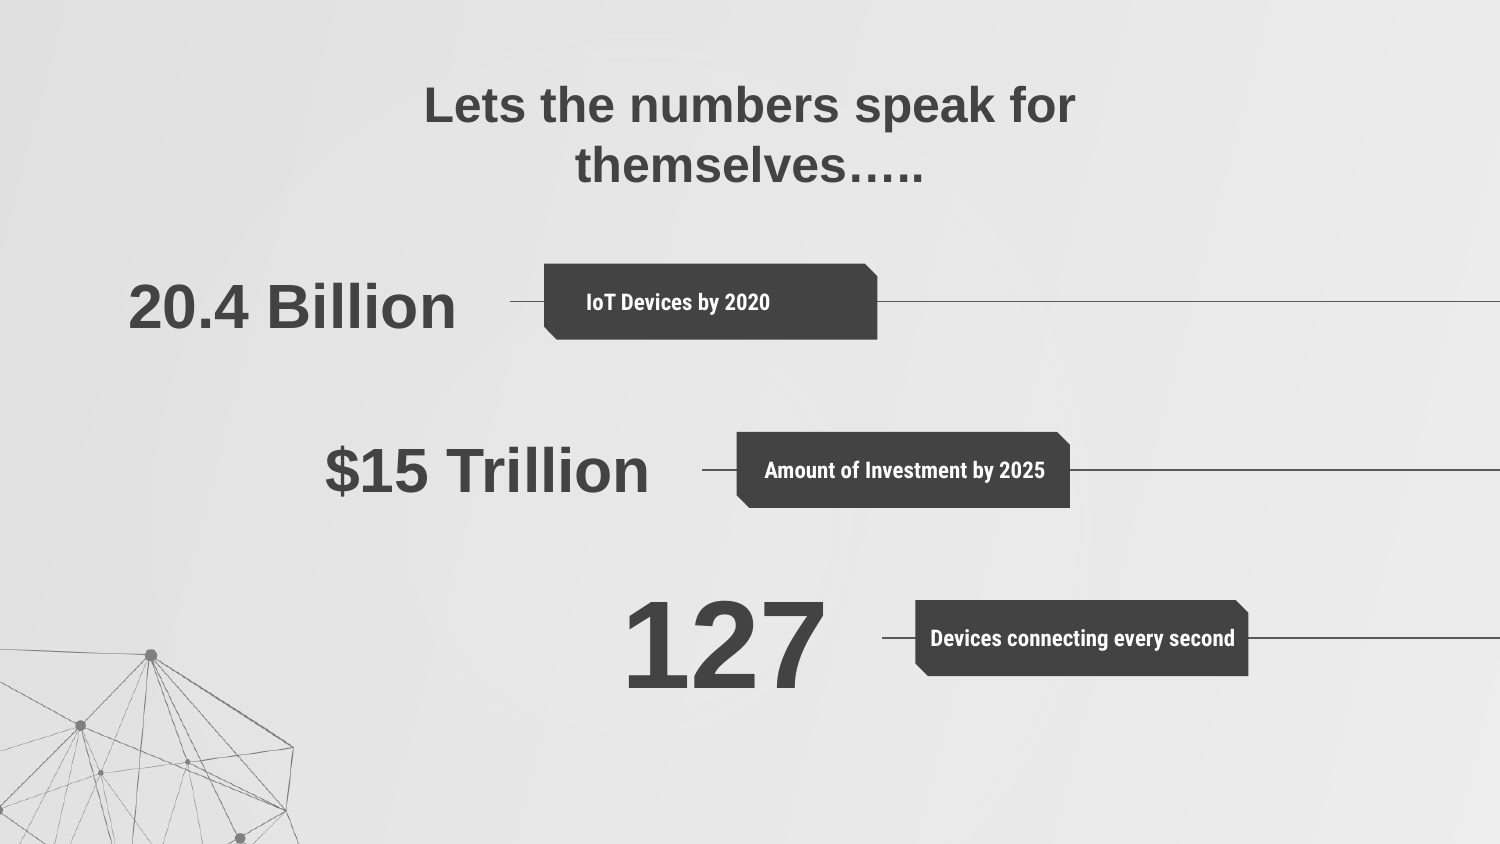

# Lets the numbers speak for themselves…..
20.4 Billion

IoT Devices by 2020
$15 Trillion

Amount of Investment by 2025
127

Devices connecting every second